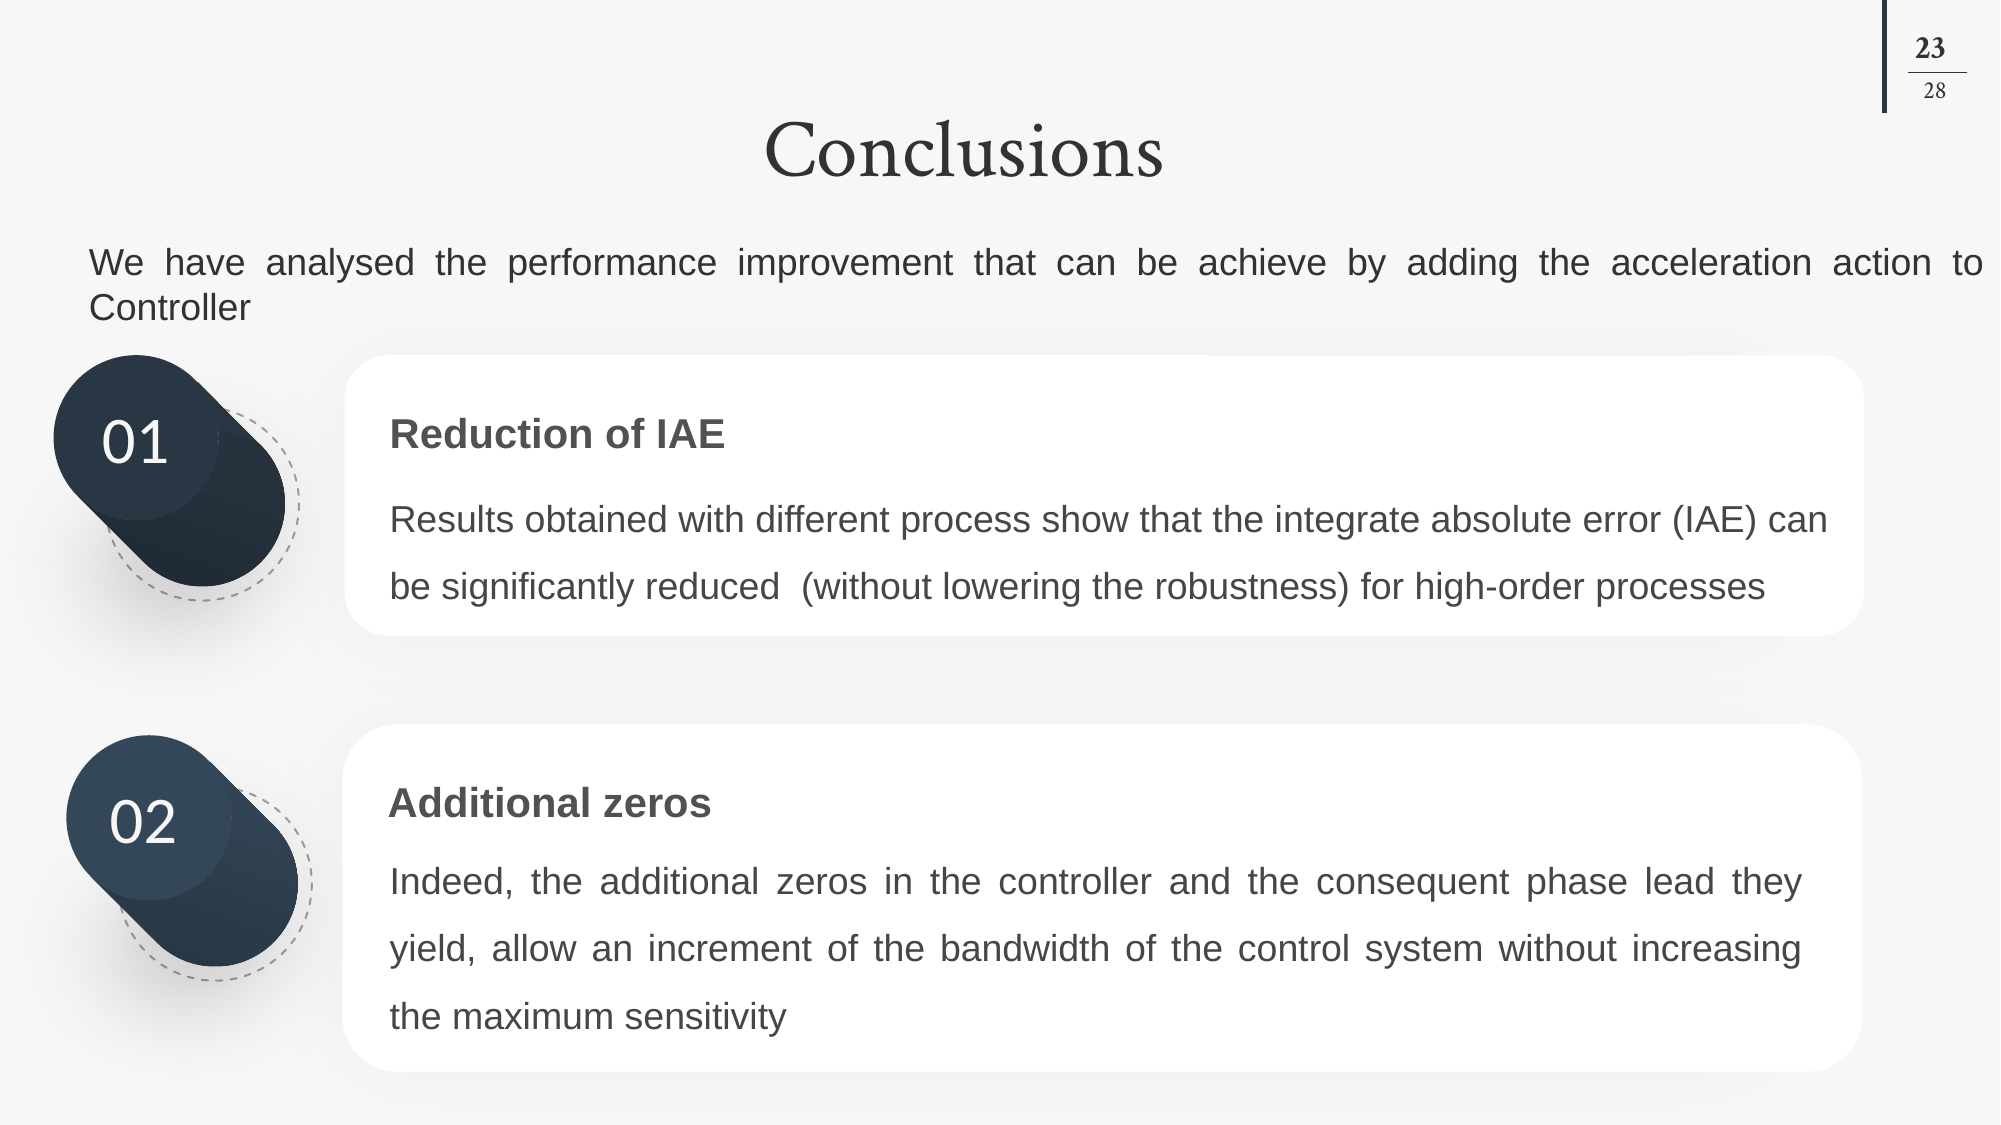

Conclusions
We have analysed the performance improvement that can be achieve by adding the acceleration action to PID Controller

Reduction of IAE
Results obtained with different process show that the integrate absolute error (IAE) can be significantly reduced  (without lowering the robustness) for high-order processes
01

Additional zeros
Indeed, the additional zeros in the controller and the consequent phase lead they yield, allow an increment of the bandwidth of the control system without increasing the maximum sensitivity
02